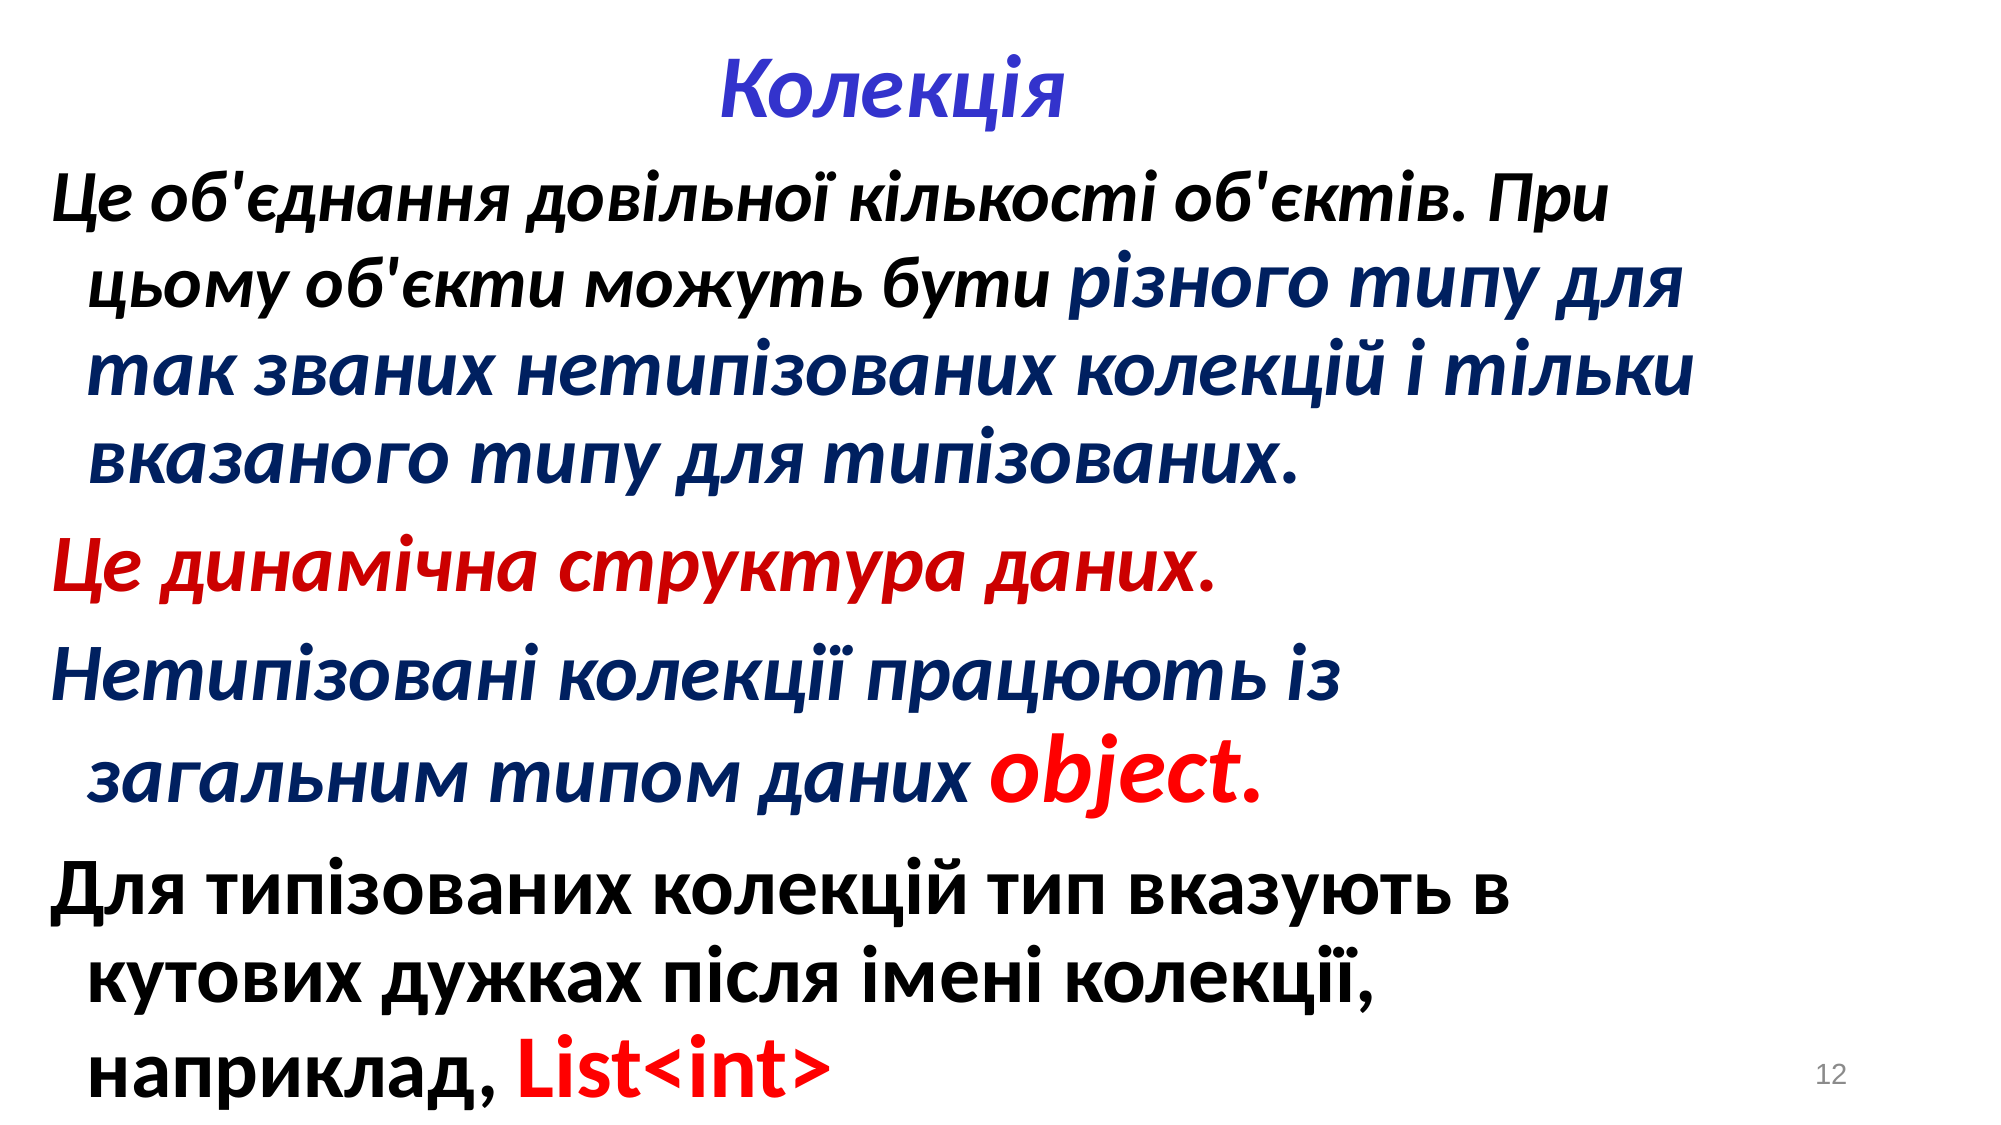

Колекція
Це об'єднання довільної кількості об'єктів. При цьому об'єкти можуть бути різного типу для так званих нетипізованих колекцій і тільки вказаного типу для типізованих.
Це динамічна структура даних.
Нетипізовані колекції працюють із загальним типом даних object.
Для типізованих колекцій тип вказують в кутових дужках після імені колекції, наприклад, List<int>

12